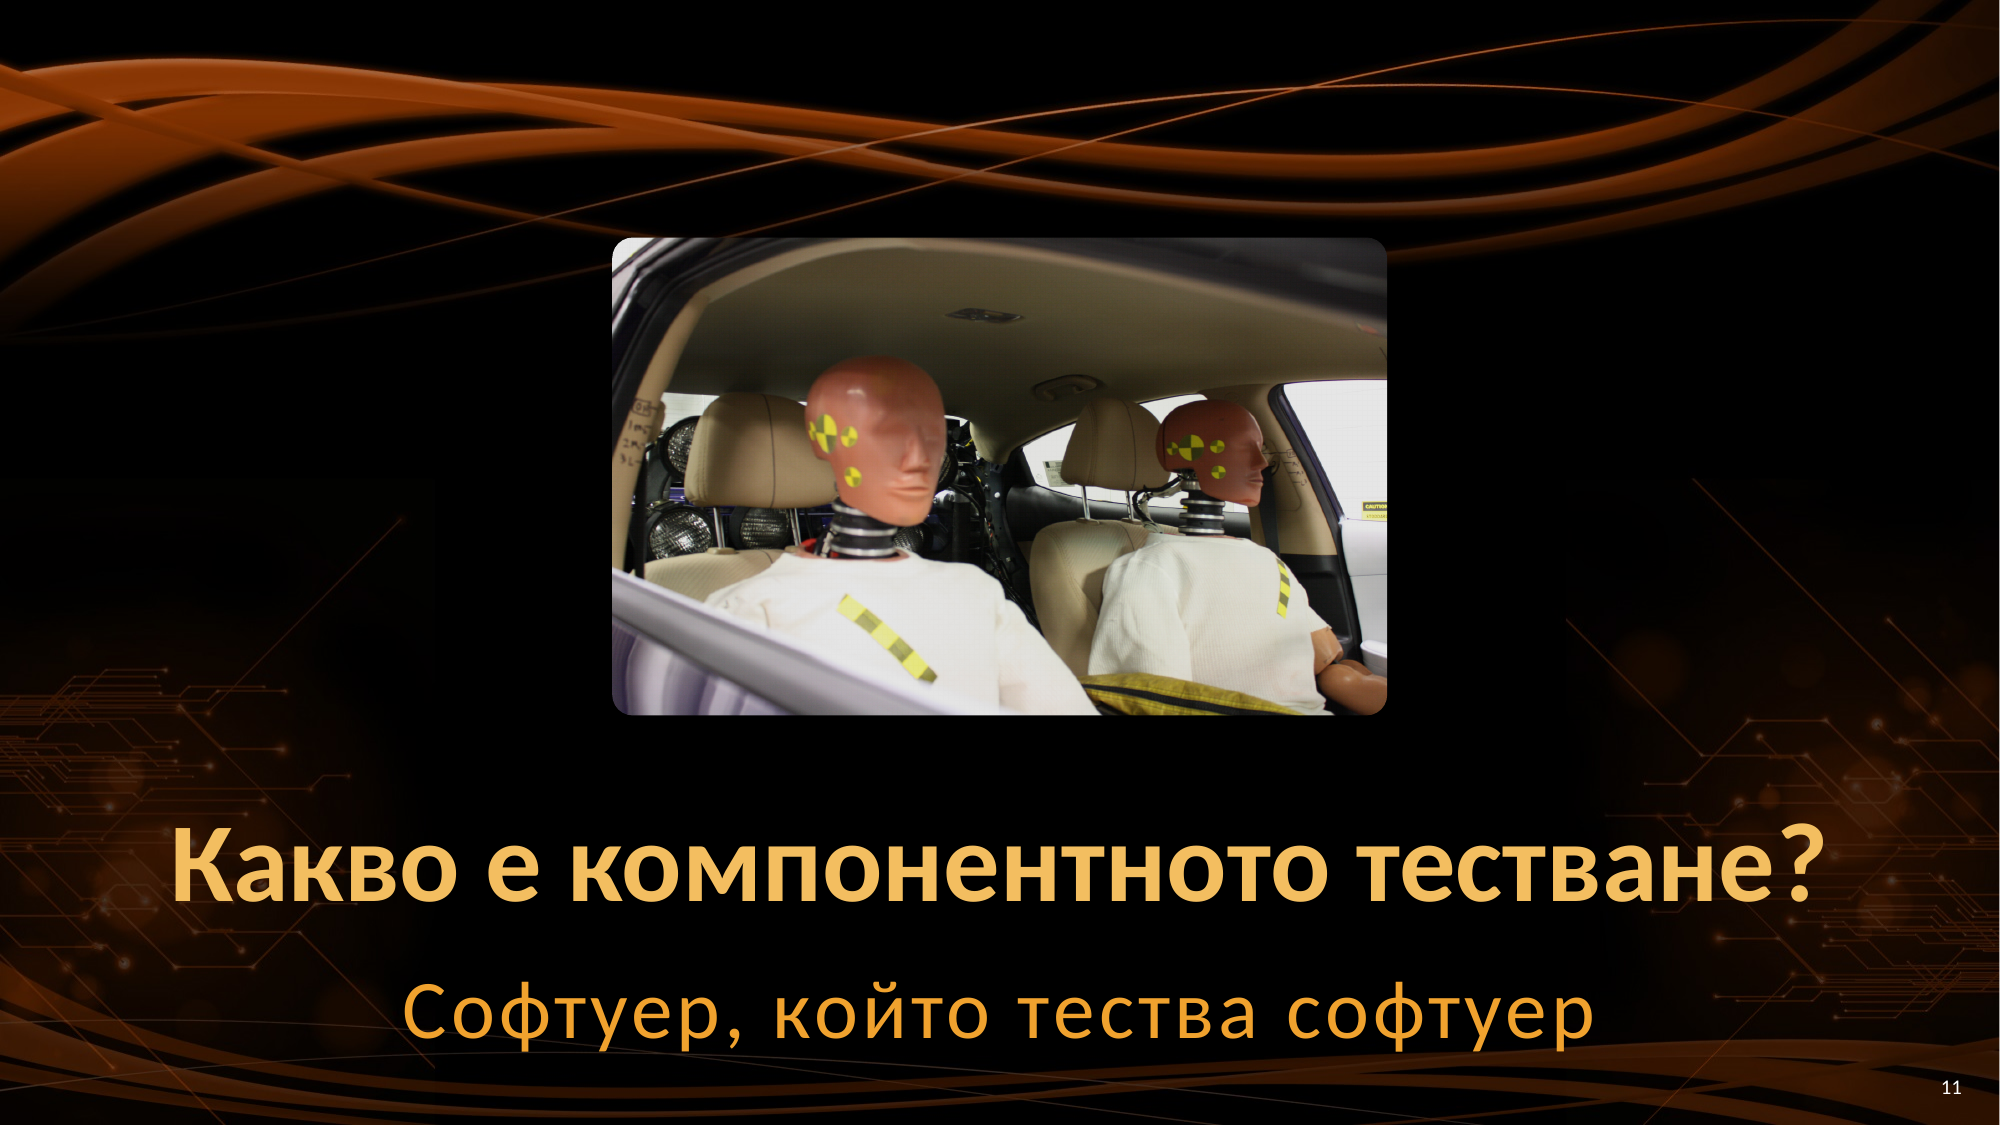

# Какво е компонентното тестване?
Софтуер, който тества софтуер
11